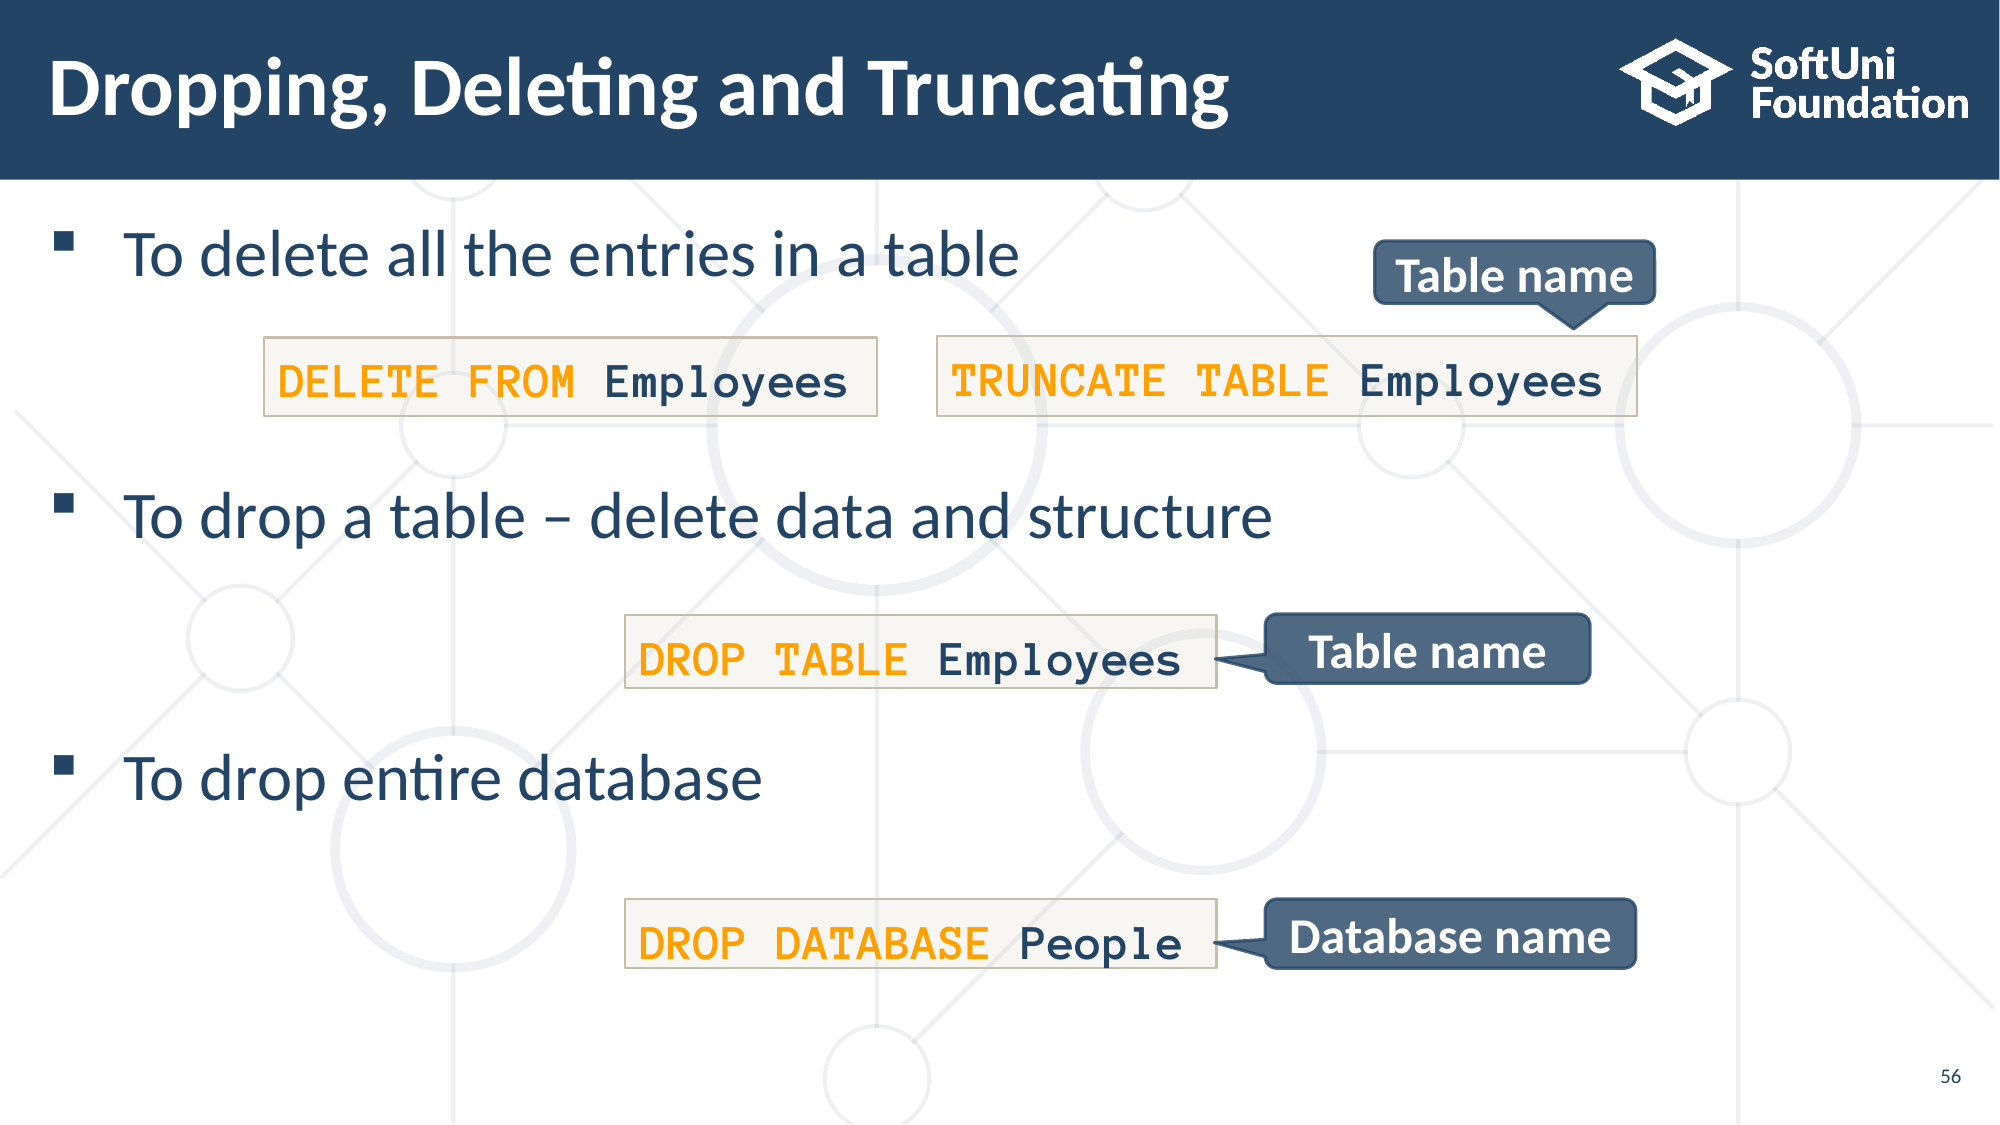

# Dropping, Deleting and Truncating
To delete all the entries in a table

To drop a table – delete data and structure

To drop entire database
Table name
TRUNCATE TABLE Employees
DELETE FROM Employees
Table name
DROP TABLE Employees
DROP DATABASE People
Database name
56